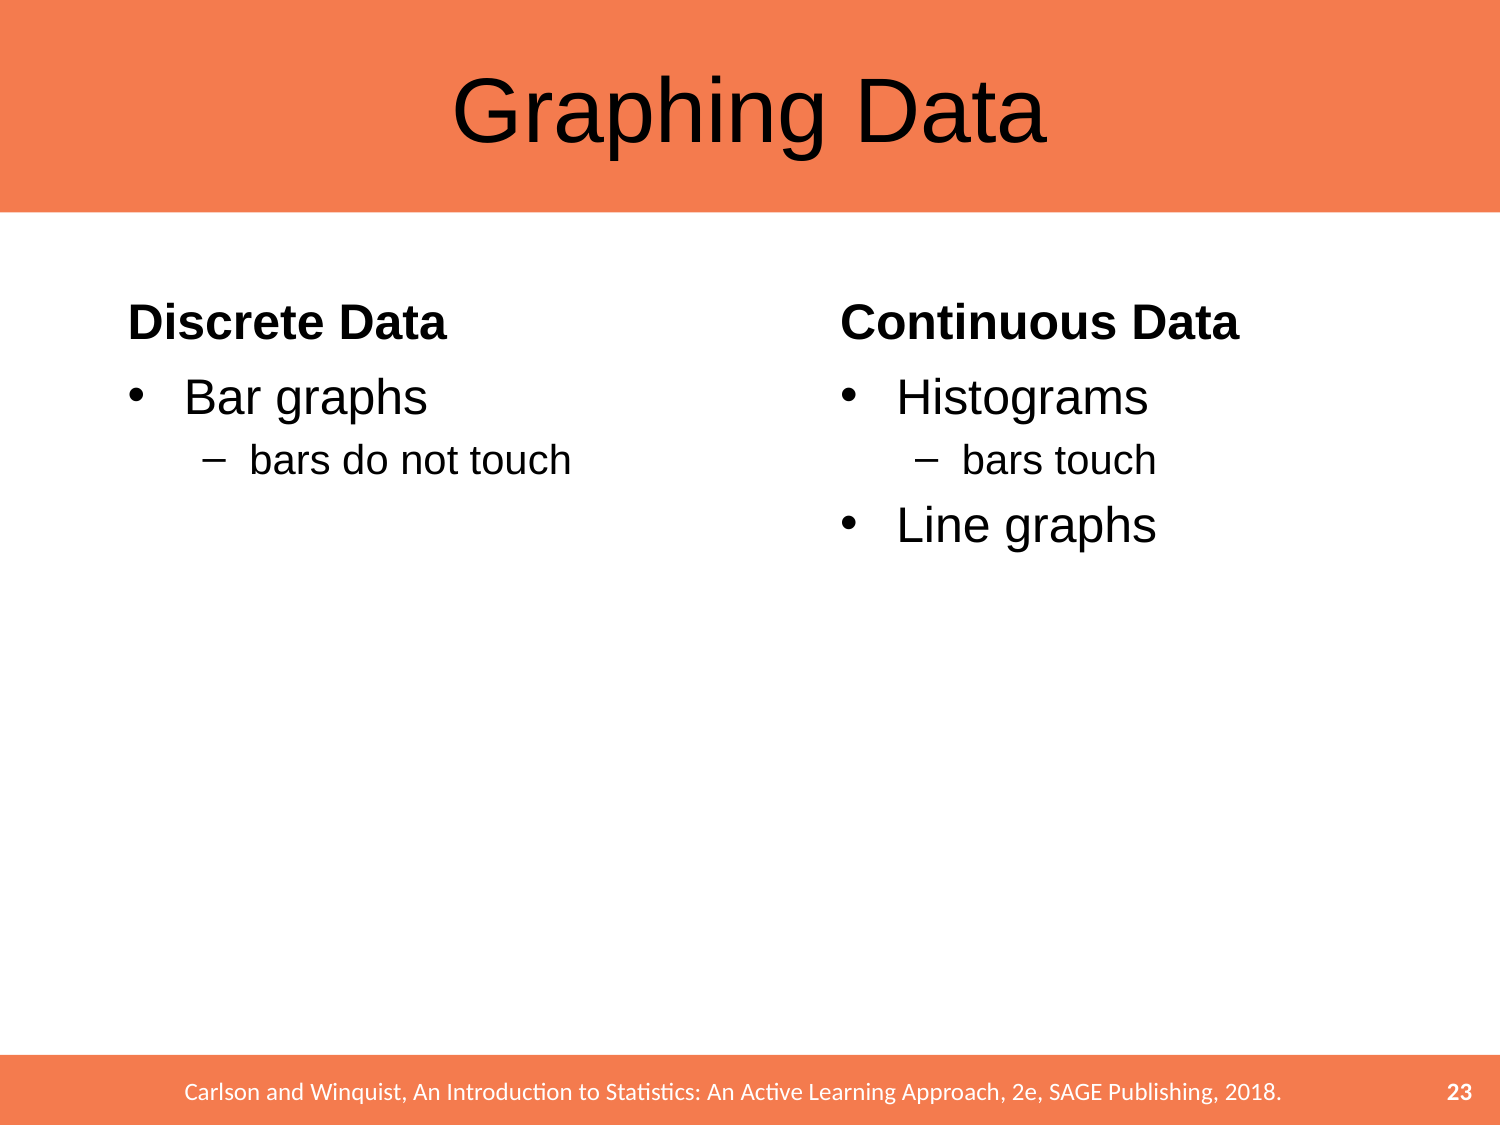

# Graphing Data
Discrete Data
Continuous Data
Bar graphs
bars do not touch
Histograms
bars touch
Line graphs

23
Carlson and Winquist, An Introduction to Statistics: An Active Learning Approach, 2e, SAGE Publishing, 2018.